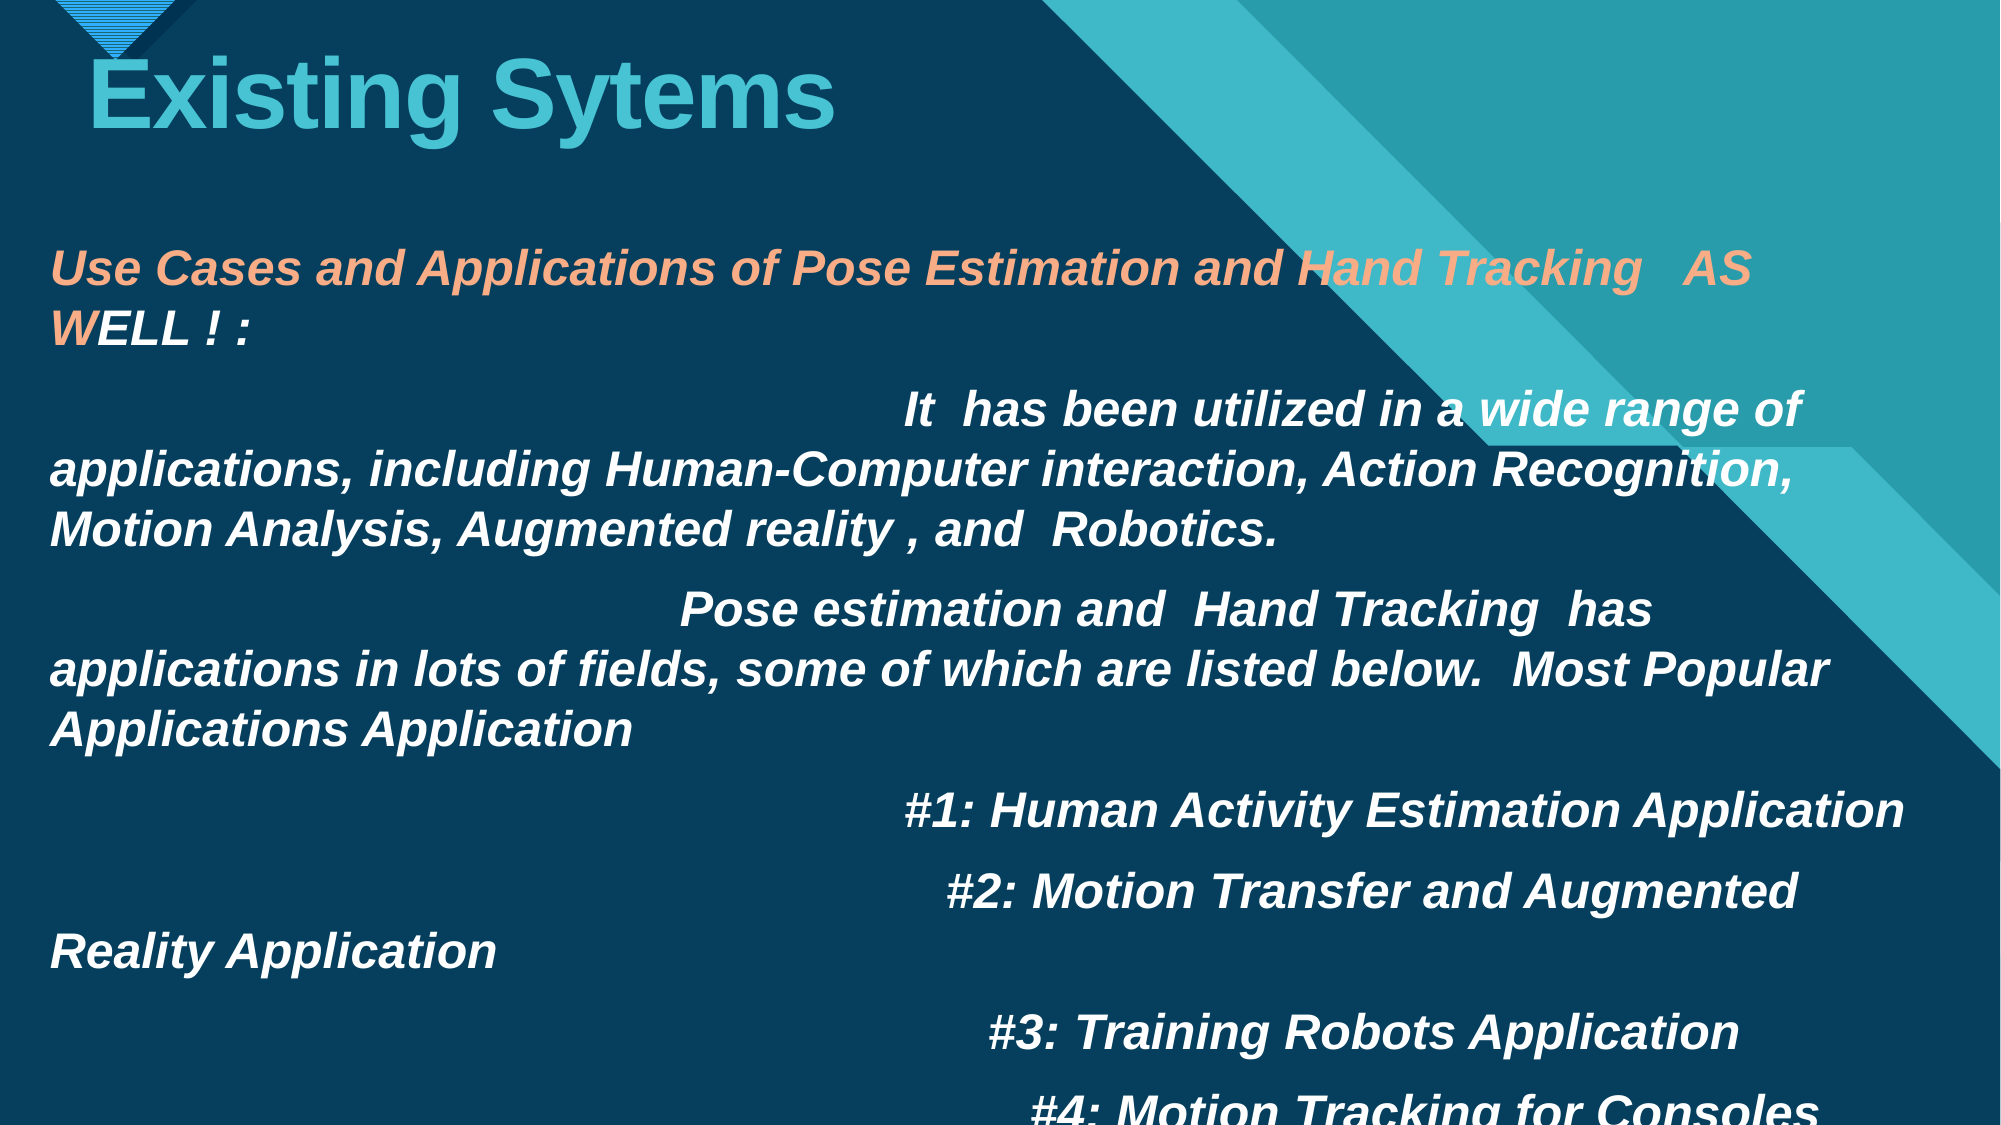

# Existing Sytems
Use Cases and Applications of Pose Estimation and Hand Tracking   AS WELL ! :
                                                             It  has been utilized in a wide range of applications, including Human-Computer interaction, Action Recognition, Motion Analysis, Augmented reality , and  Robotics.
                                             Pose estimation and  Hand Tracking  has applications in lots of fields, some of which are listed below.  Most Popular Applications Application
                                                             #1: Human Activity Estimation Application
                                                                #2: Motion Transfer and Augmented Reality Application
                                                                   #3: Training Robots Application
                                                                      #4: Motion Tracking for Consoles Application
                                                                          #5: Human Fall Detection
5